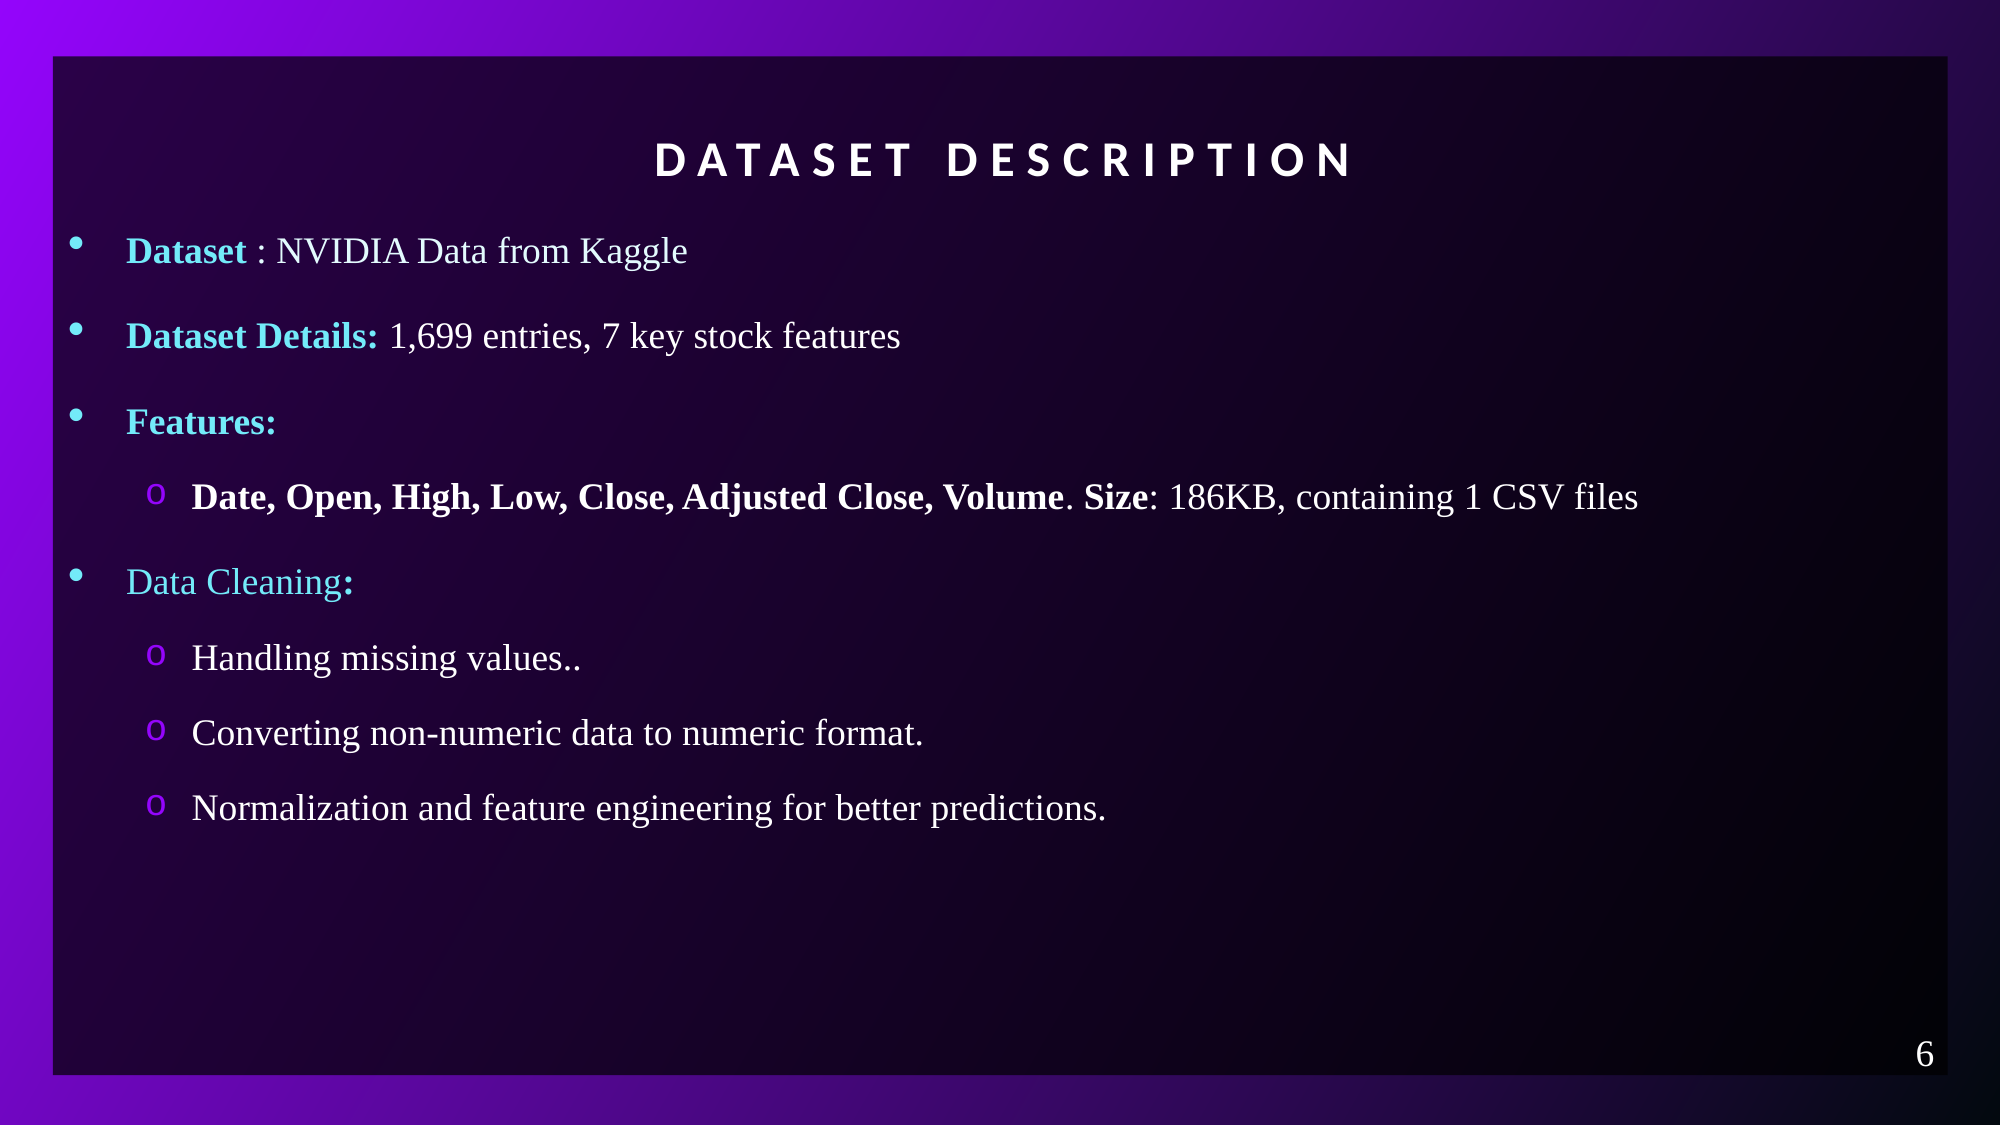

# Dataset Description
Dataset : NVIDIA Data from Kaggle
Dataset Details: 1,699 entries, 7 key stock features
Features:
Date, Open, High, Low, Close, Adjusted Close, Volume. Size: 186KB, containing 1 CSV files
Data Cleaning:
Handling missing values..
Converting non-numeric data to numeric format.
Normalization and feature engineering for better predictions.
6